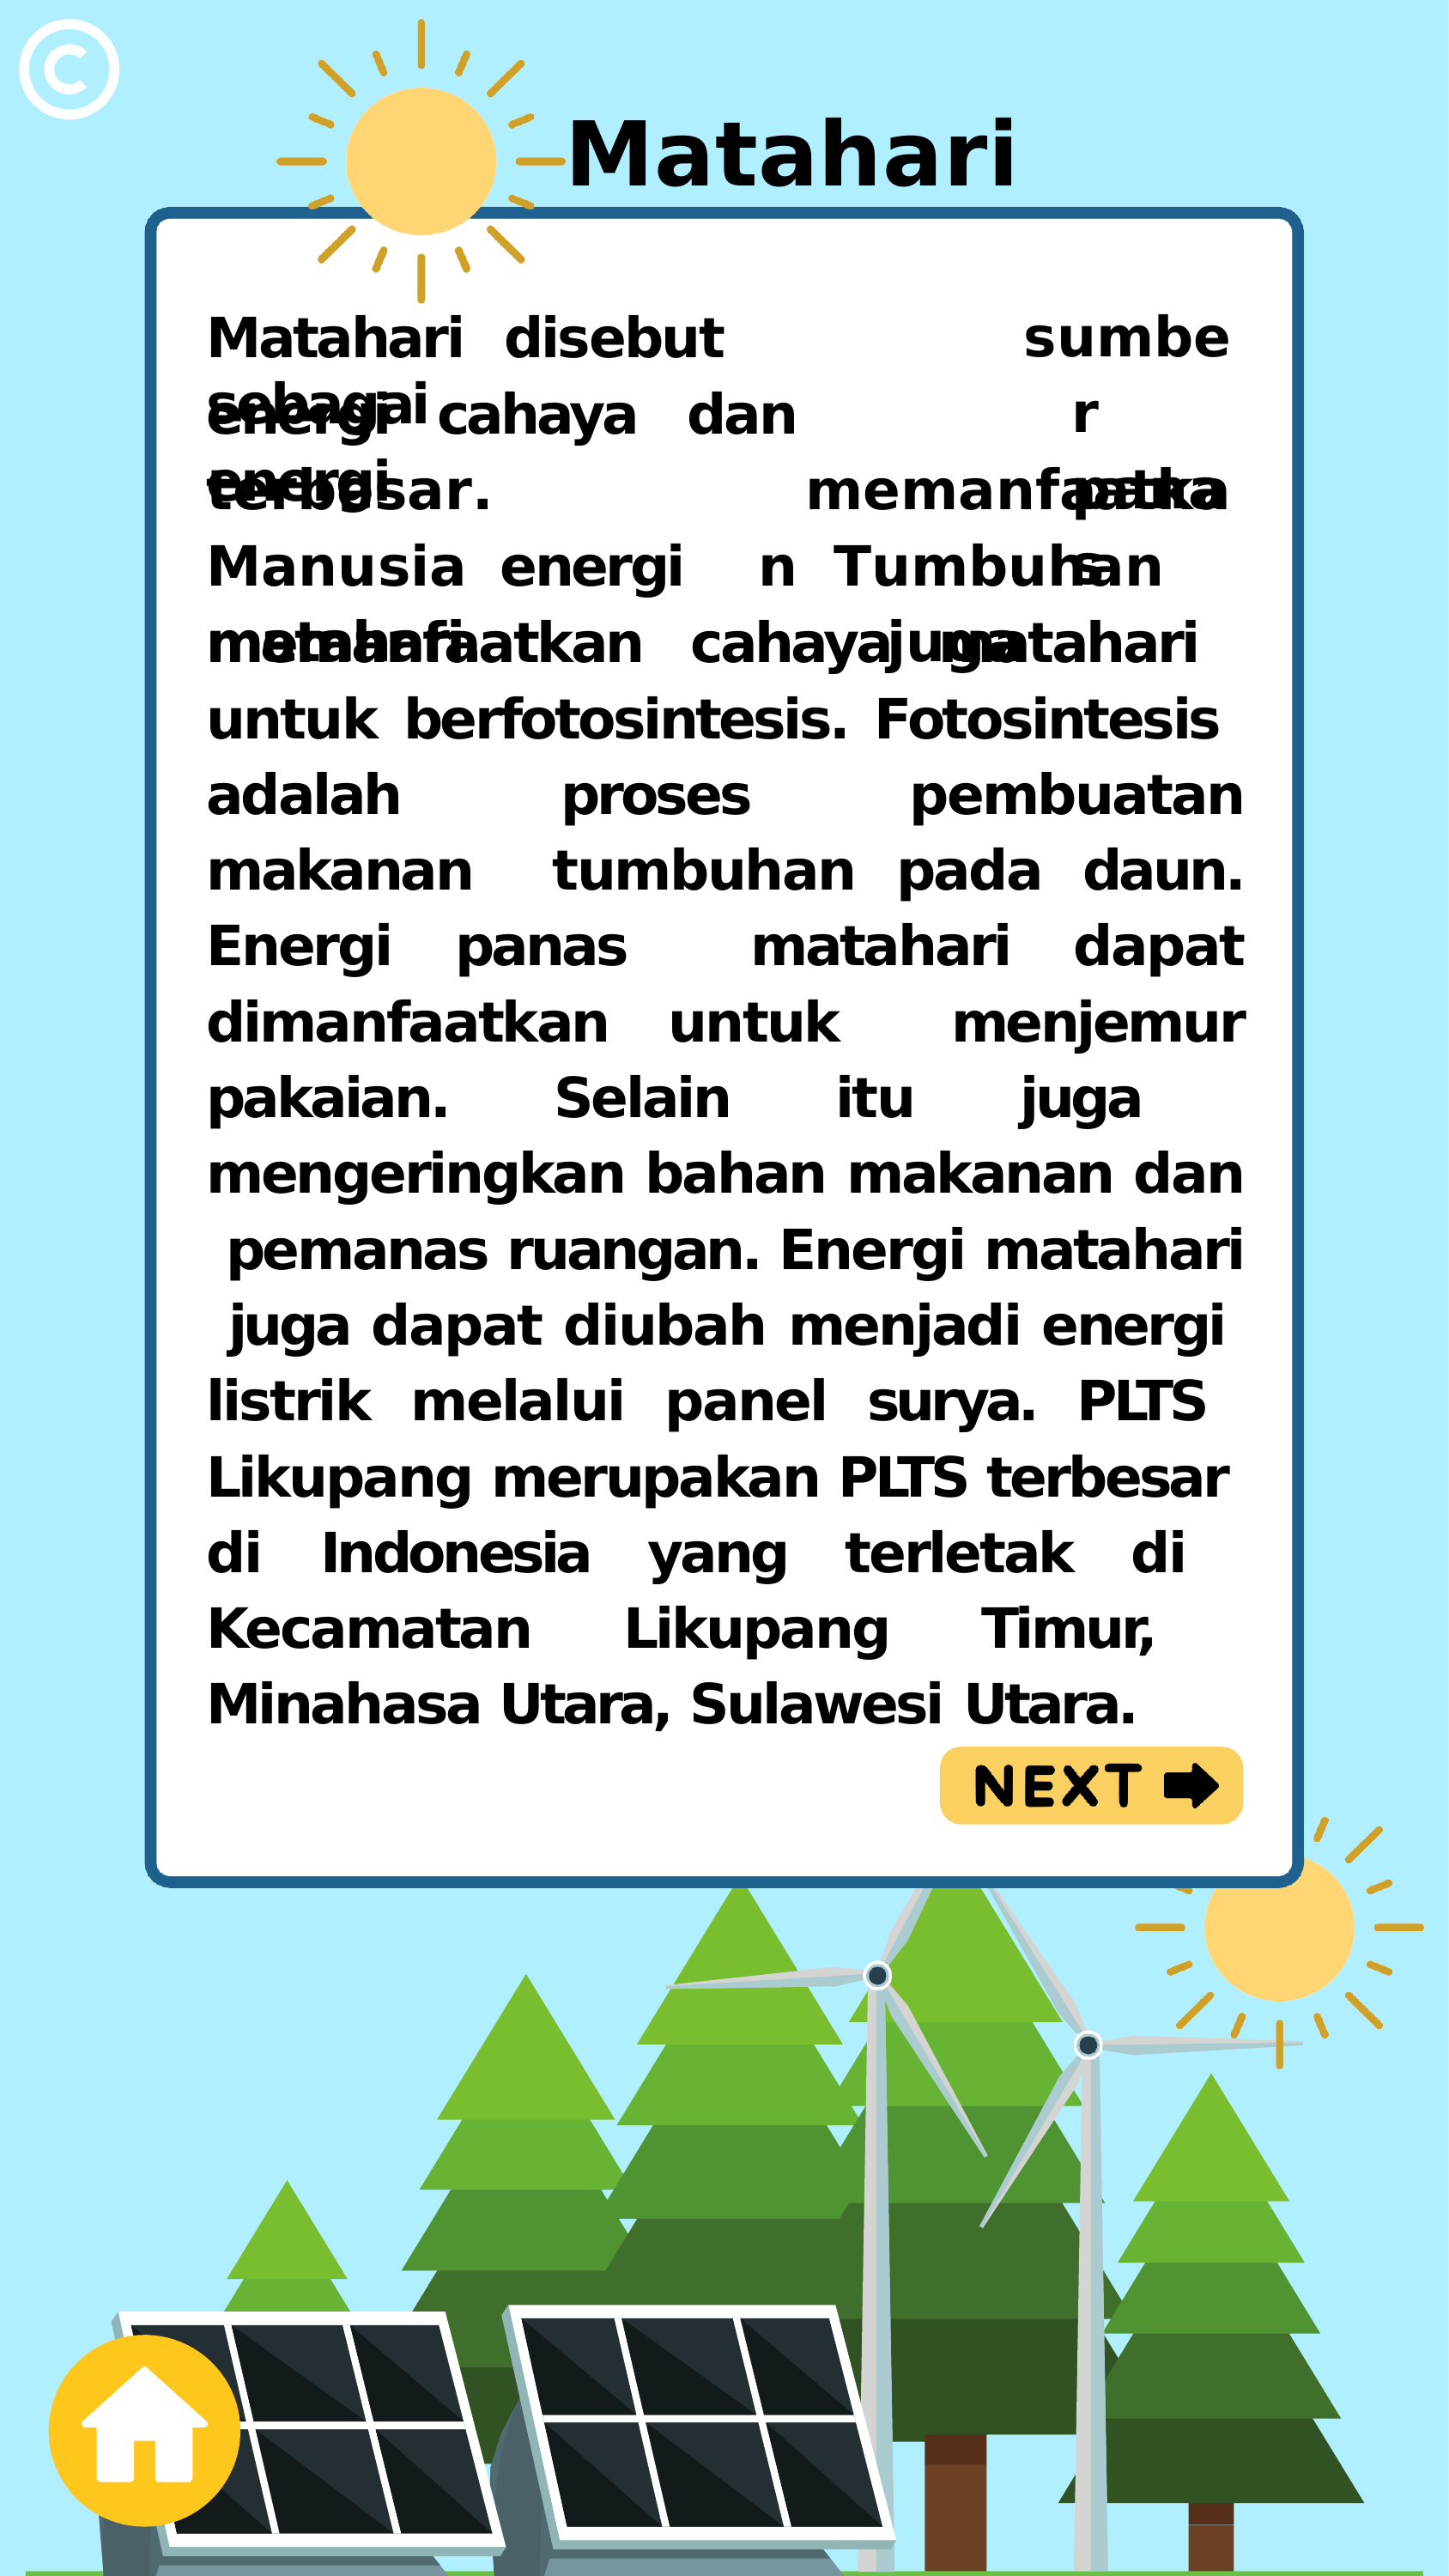

# Matahari
sumber  panas
Matahari	disebut	sebagai
energi	cahaya	dan	energi
terbesar.	Manusia  energi	matahari.
memanfaatkan  Tumbuhan	juga
memanfaatkan cahaya matahari  untuk berfotosintesis. Fotosintesis  adalah proses pembuatan makanan  tumbuhan pada daun. Energi panas  matahari dapat dimanfaatkan untuk  menjemur pakaian. Selain itu juga  mengeringkan bahan makanan dan  pemanas ruangan. Energi matahari  juga dapat diubah menjadi energi  listrik melalui panel surya. PLTS  Likupang merupakan PLTS terbesar  di Indonesia yang terletak di  Kecamatan Likupang Timur,  Minahasa Utara, Sulawesi Utara.